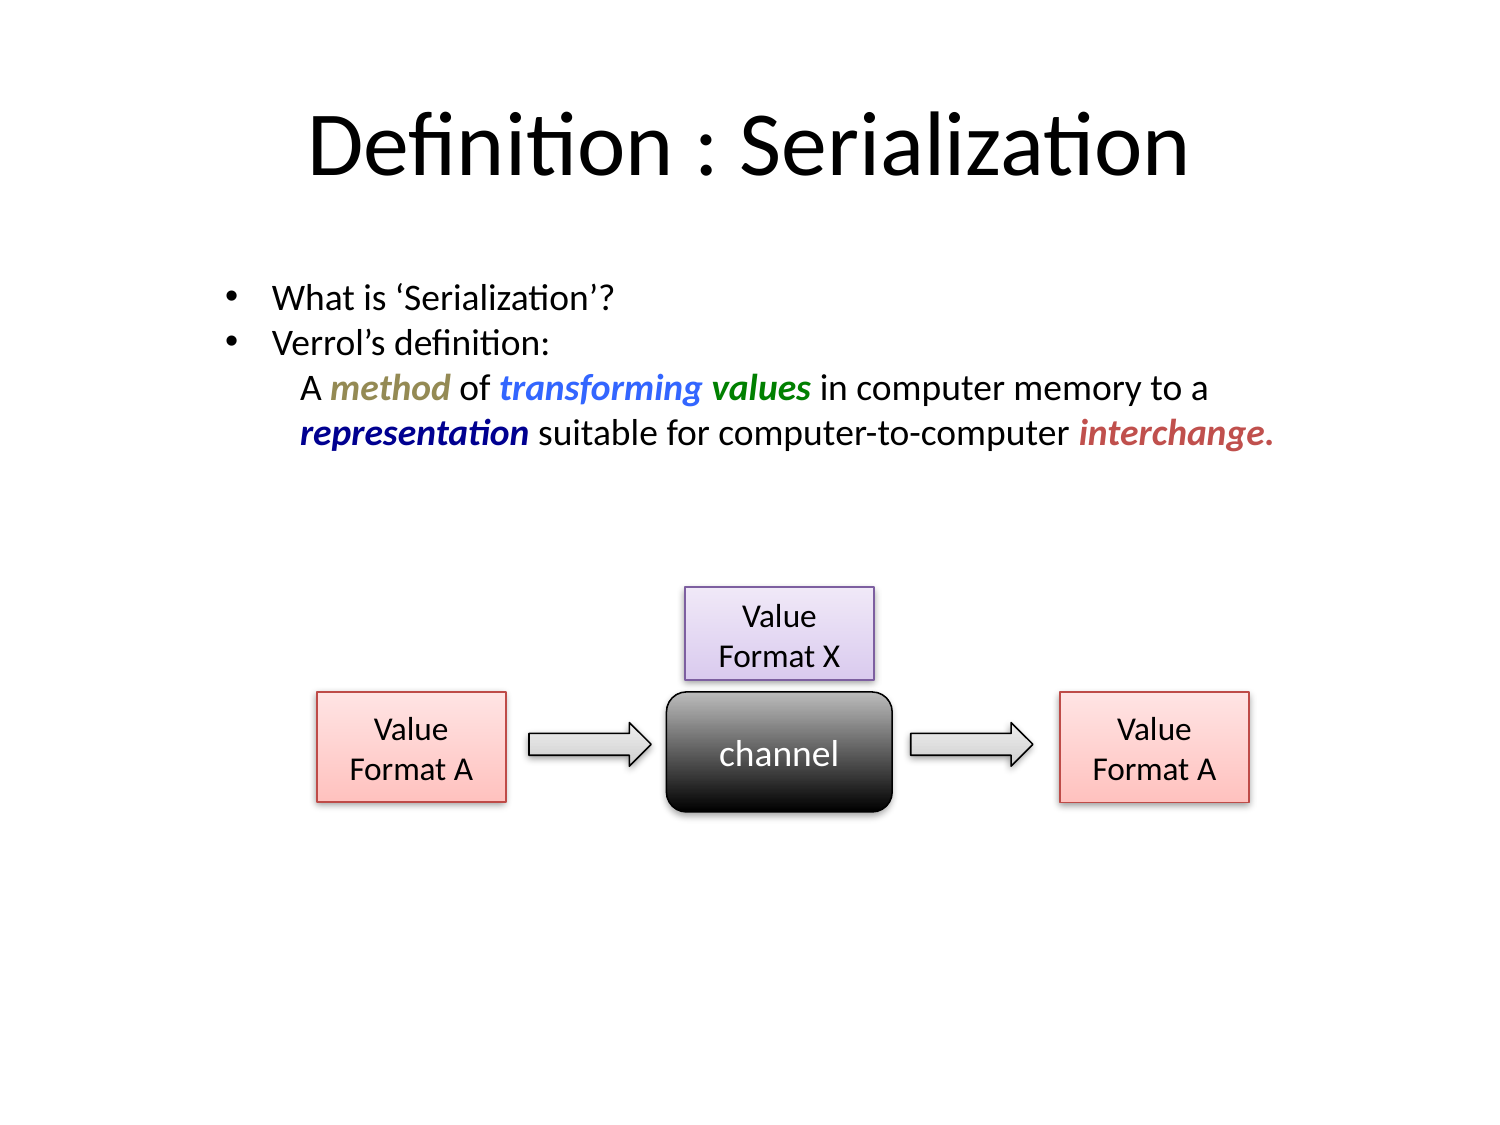

# Definition : Serialization
What is ‘Serialization’?
Verrol’s definition:
A method of transforming values in computer memory to a representation suitable for computer-to-computer interchange.
Value
Format X
Value
Format A
channel
Value
Format A